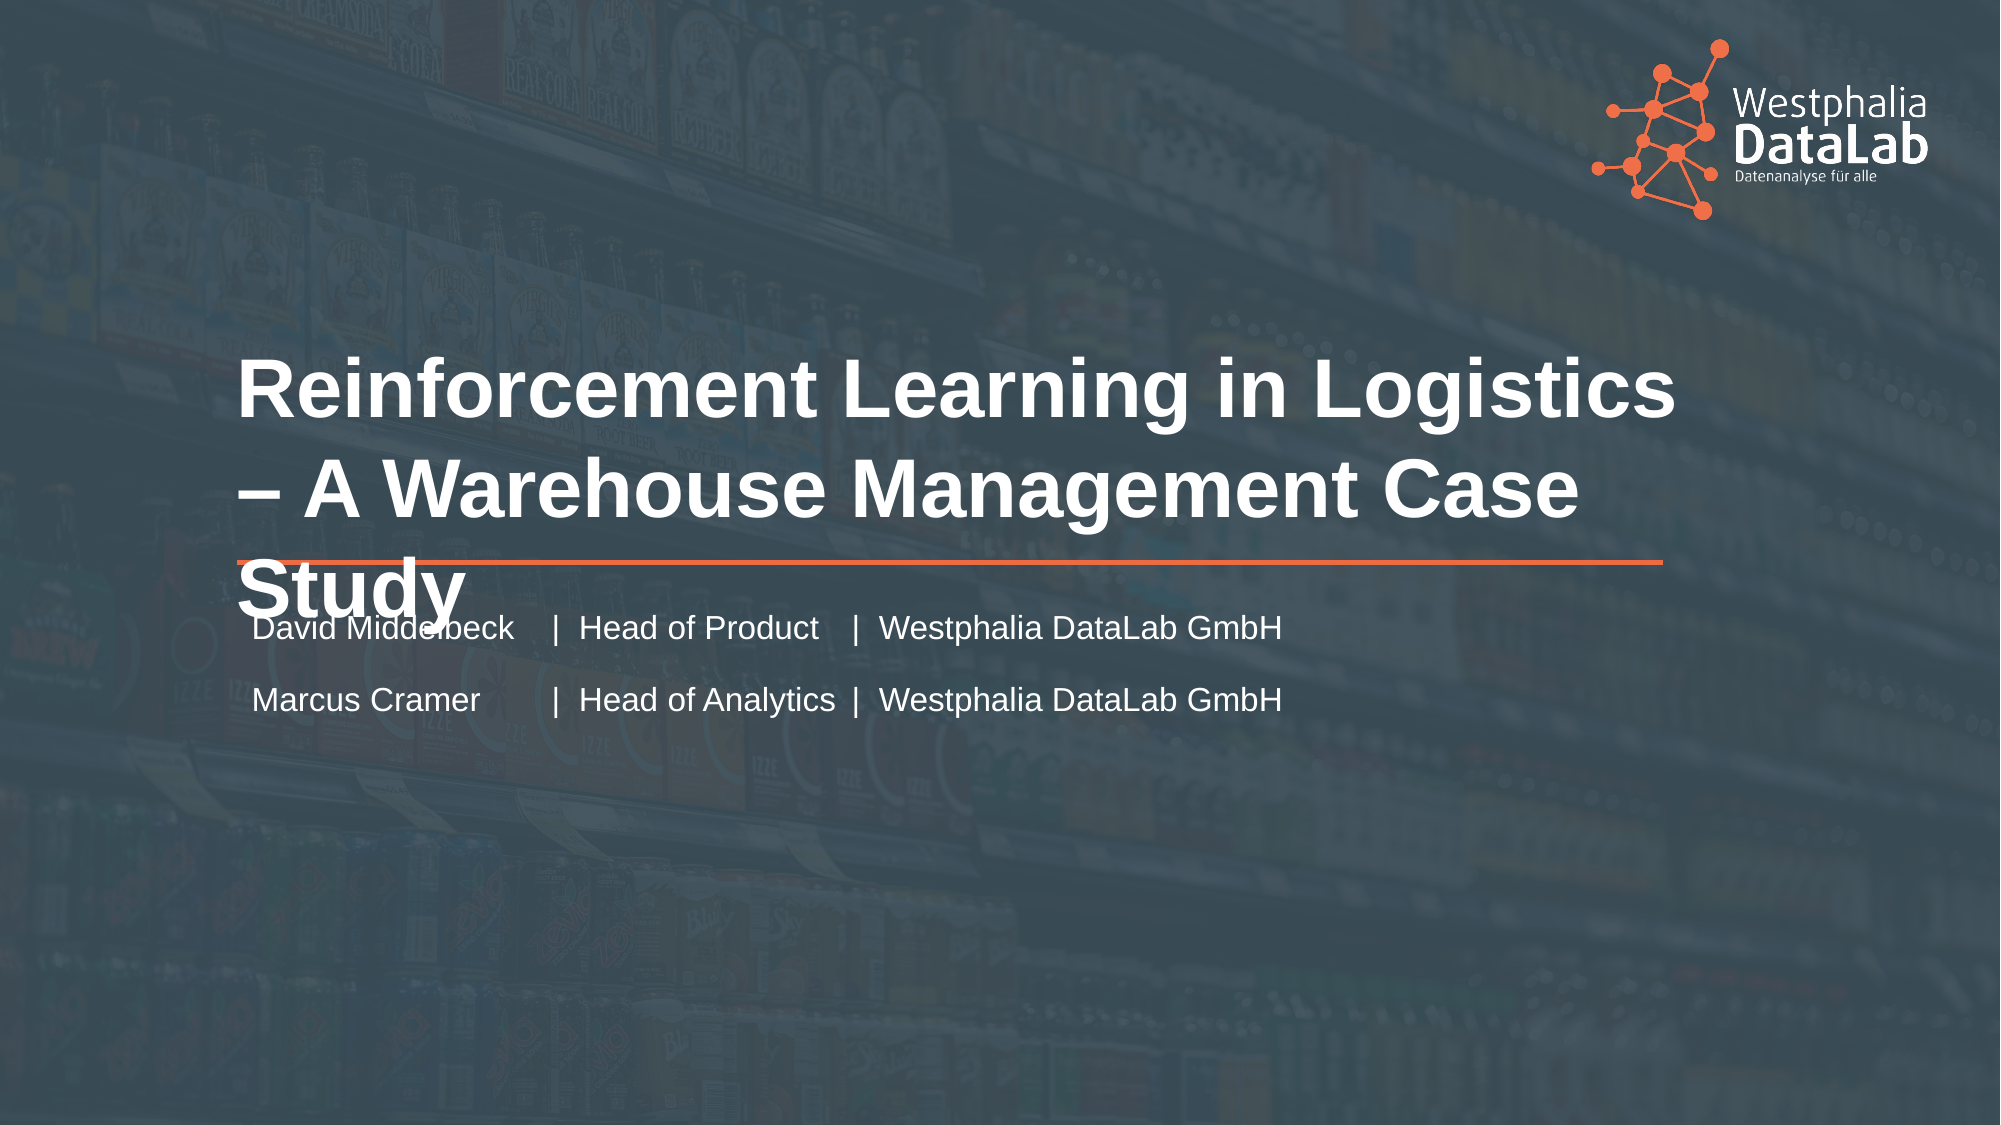

Reinforcement Learning in Logistics – A Warehouse Management Case Study
David Middelbeck	|  Head of Product	|  Westphalia DataLab GmbH
Marcus Cramer	|  Head of Analytics	|  Westphalia DataLab GmbH